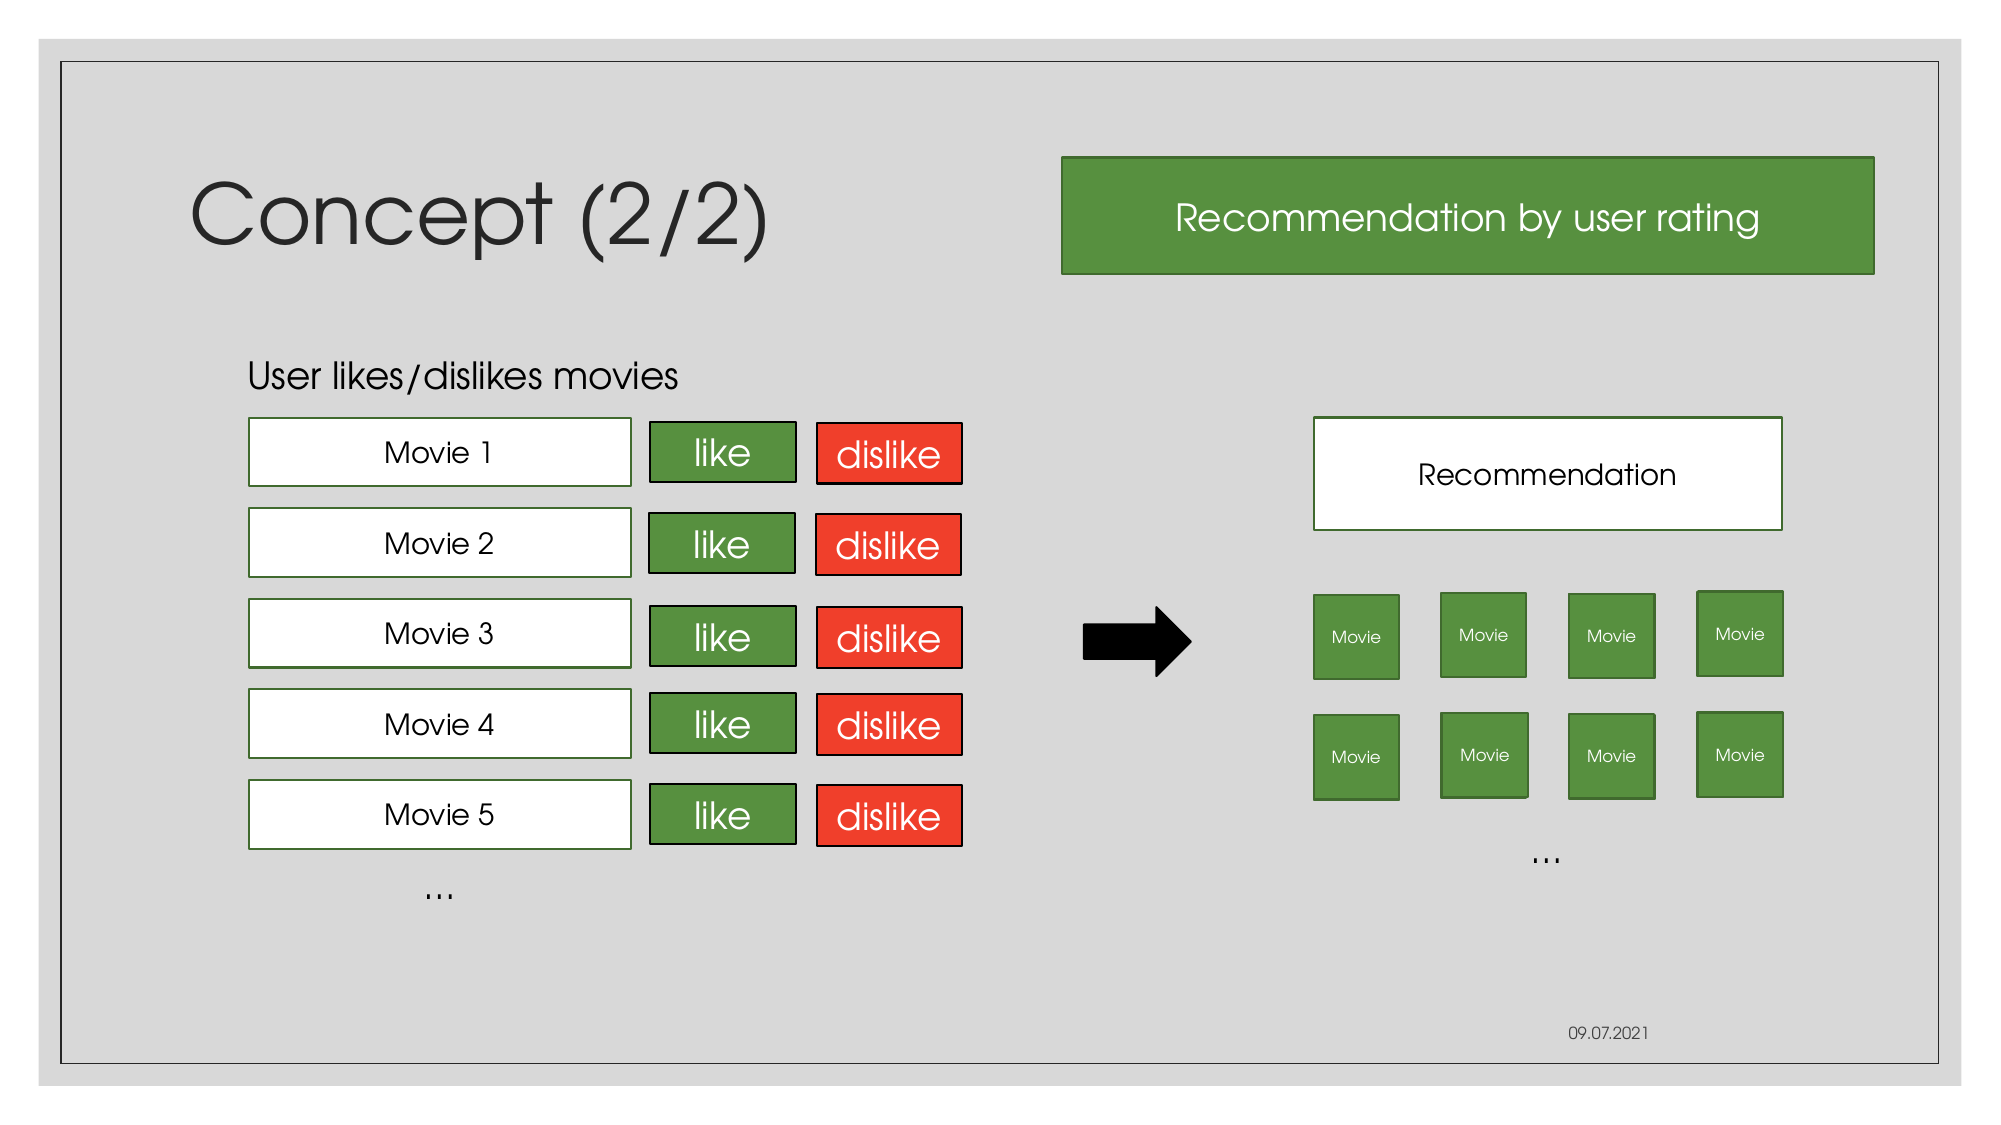

# Concept (2/2)
Recommendation by user rating
User likes/dislikes movies
Movie 1
Recommendation
like
dislike
Movie 2
like
dislike
Movie

Movie
Movie

Movie
Movie 3
like
dislike

Movie 4
like
dislike

Movie
Movie

Movie

Movie

Movie 5
like
dislike
…
…
09.07.2021